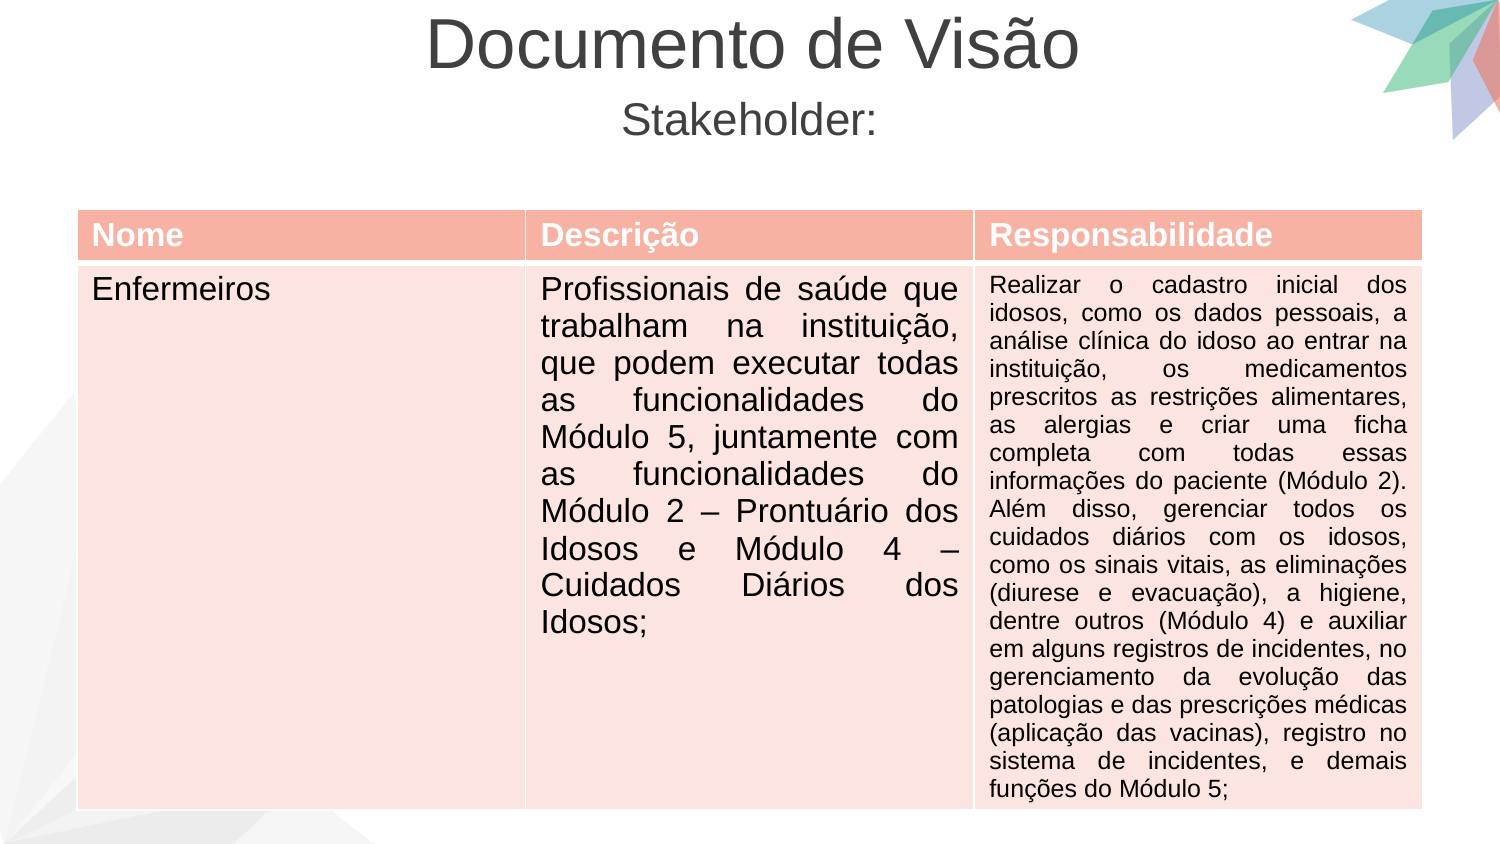

Documento de Visão
Stakeholder:
| Nome | Descrição | Responsabilidade |
| --- | --- | --- |
| Enfermeiros | Profissionais de saúde que trabalham na instituição, que podem executar todas as funcionalidades do Módulo 5, juntamente com as funcionalidades do Módulo 2 – Prontuário dos Idosos e Módulo 4 – Cuidados Diários dos Idosos; | Realizar o cadastro inicial dos idosos, como os dados pessoais, a análise clínica do idoso ao entrar na instituição, os medicamentos prescritos as restrições alimentares, as alergias e criar uma ficha completa com todas essas informações do paciente (Módulo 2). Além disso, gerenciar todos os cuidados diários com os idosos, como os sinais vitais, as eliminações (diurese e evacuação), a higiene, dentre outros (Módulo 4) e auxiliar em alguns registros de incidentes, no gerenciamento da evolução das patologias e das prescrições médicas (aplicação das vacinas), registro no sistema de incidentes, e demais funções do Módulo 5; |